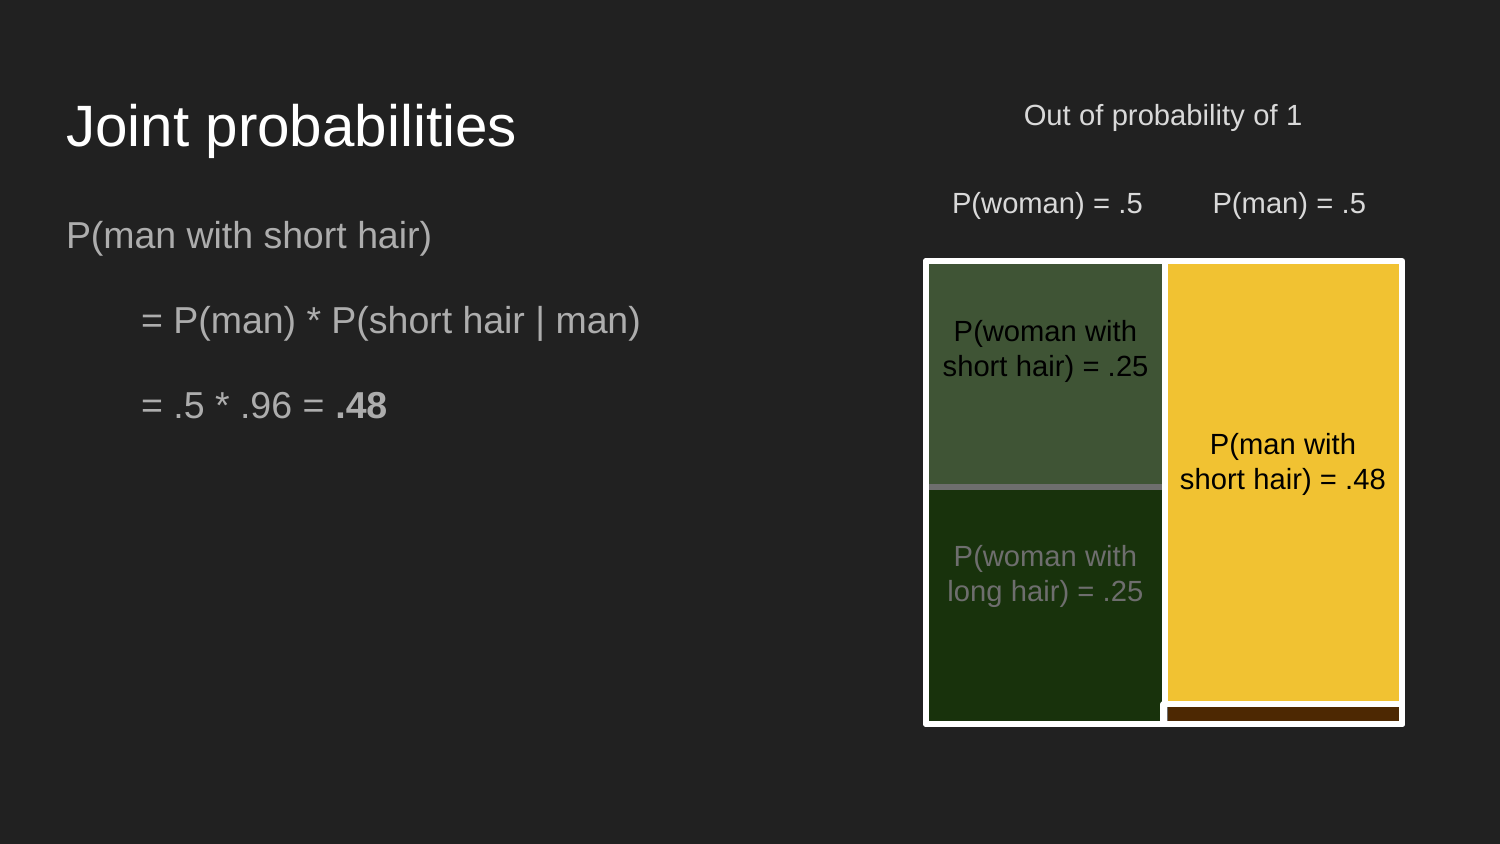

# Joint probabilities
Out of probability of 1
P(woman) = .5
P(man) = .5
P(man with short hair)
= P(man) * P(short hair | man)
= .5 * .96 = .48

P(woman with short hair) = .25

P(man with short hair) = .48

P(woman with long hair) = .25